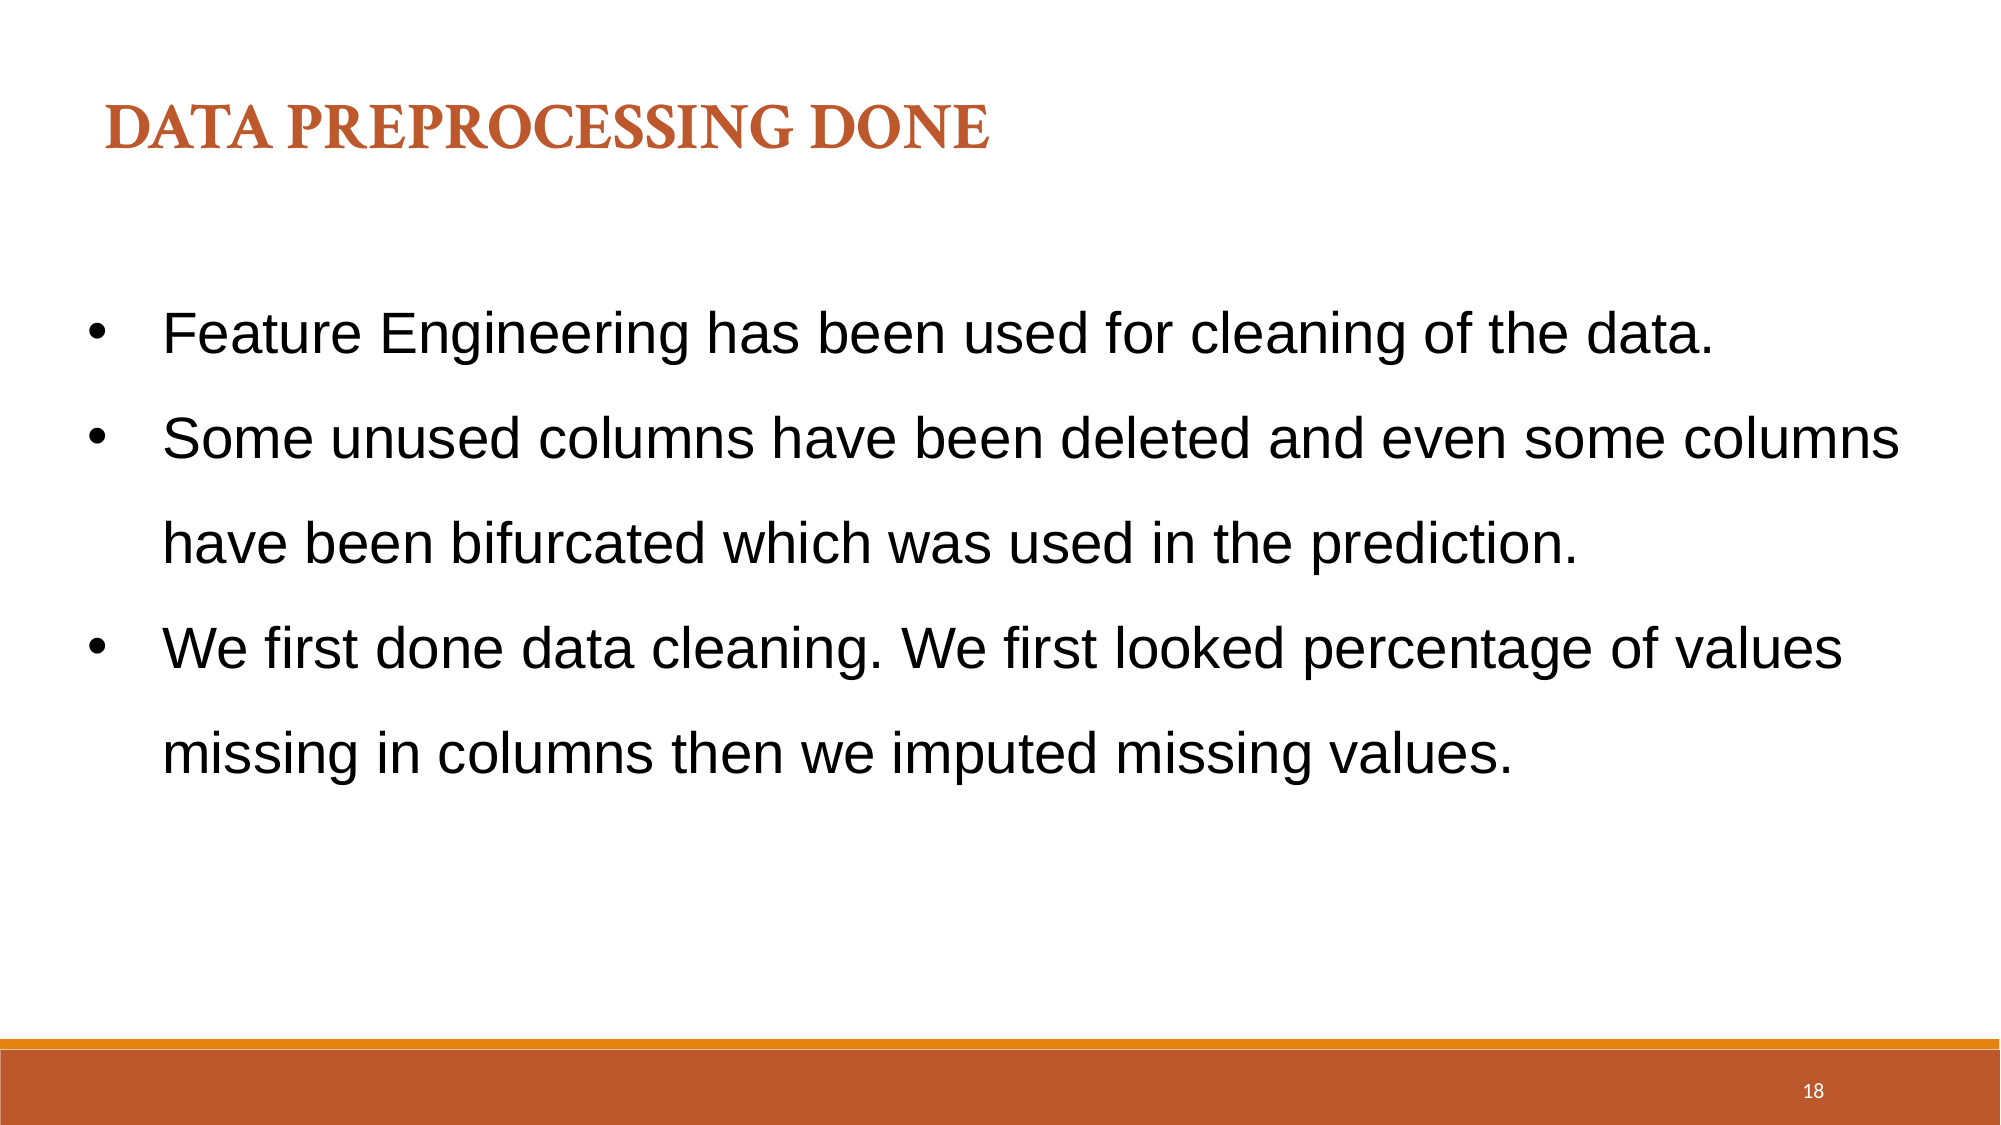

DATA PREPROCESSING DONE
Feature Engineering has been used for cleaning of the data.
Some unused columns have been deleted and even some columns have been bifurcated which was used in the prediction.
We first done data cleaning. We first looked percentage of values missing in columns then we imputed missing values.
18